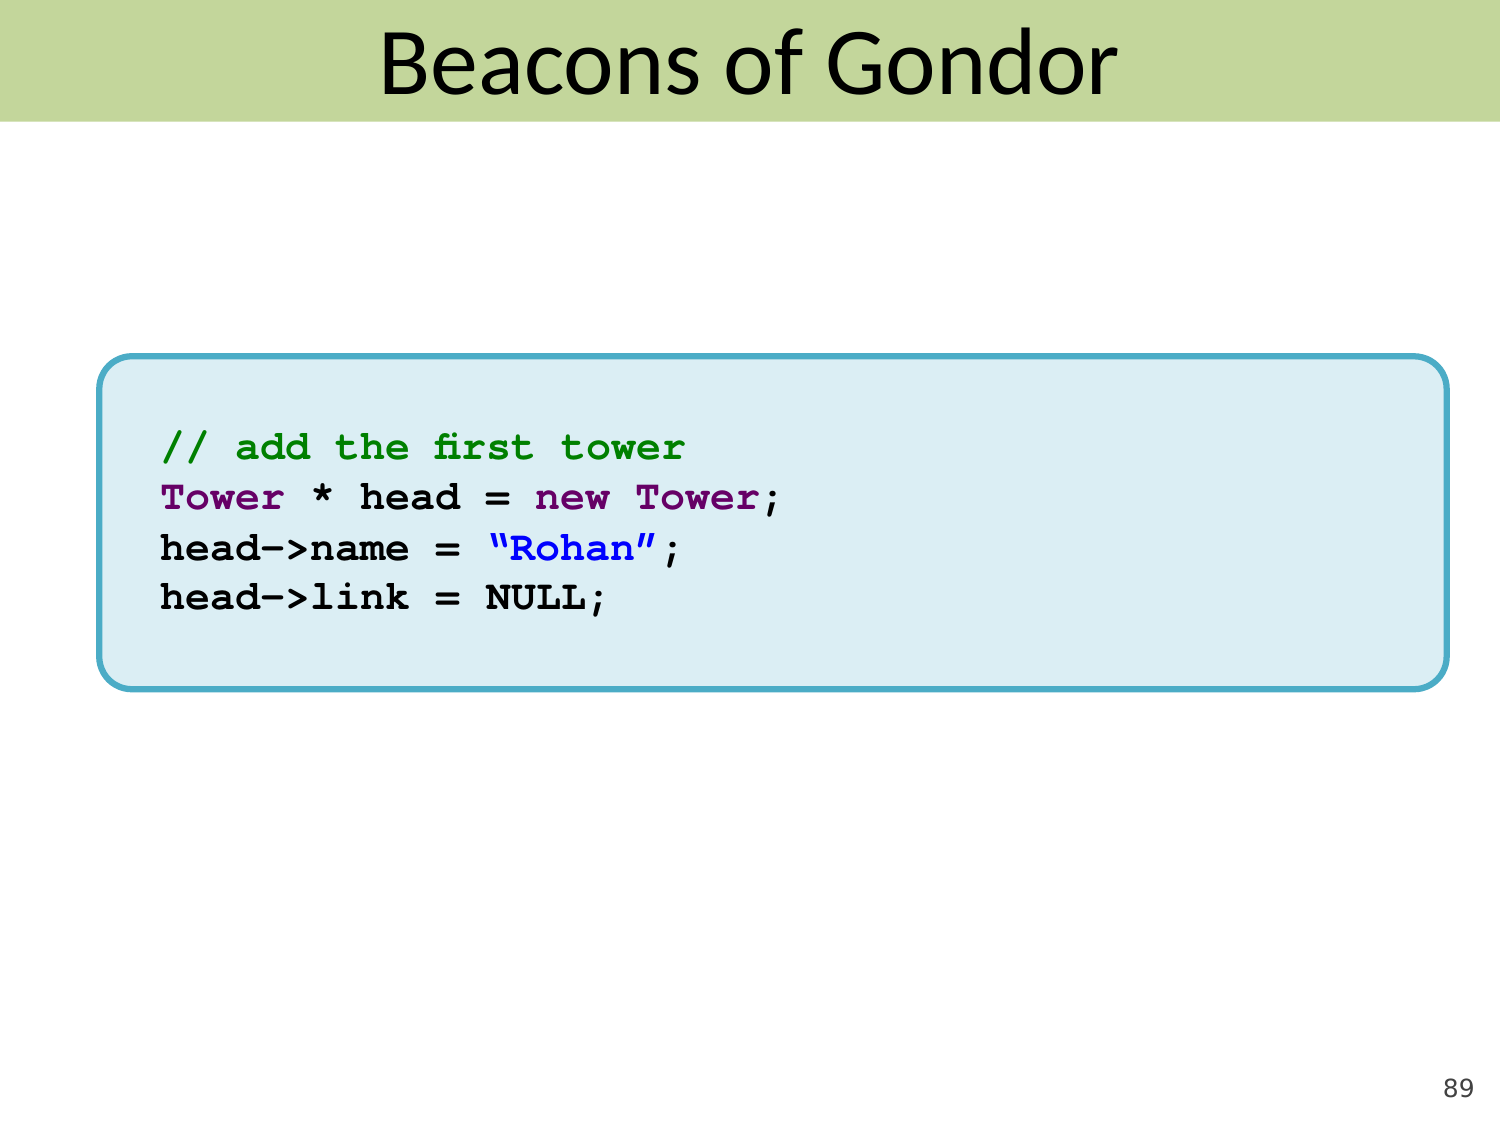

# Beacons of Gondor

// add the first tower
Tower * head = new Tower;
head->name = “Rohan”;
head->link = NULL;